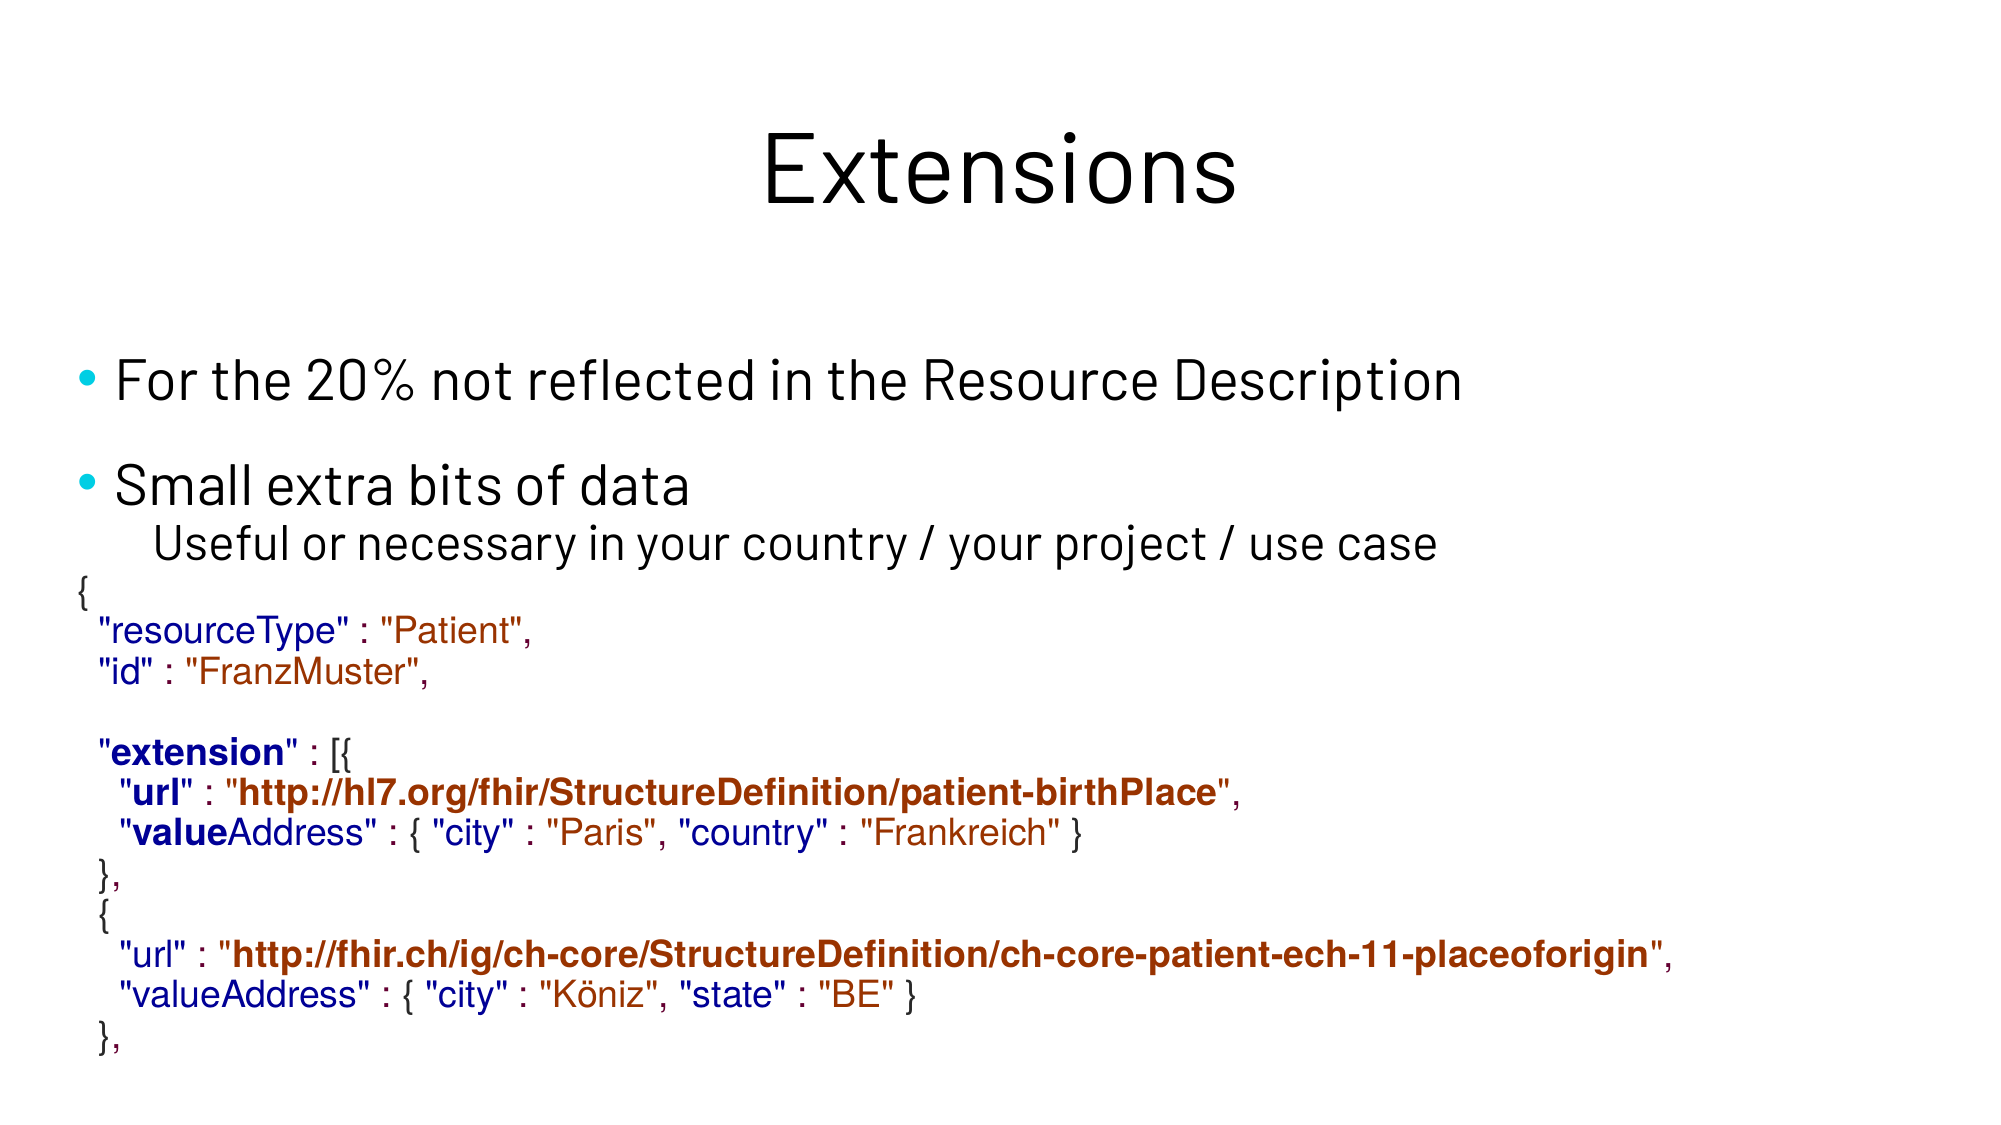

# Extensions
For the 20% not reflected in the Resource Description
Small extra bits of data
Useful or necessary in your country / your project / use case
{
  "resourceType" : "Patient",
  "id" : "FranzMuster",
 
  "extension" : [{
    "url" : "http://hl7.org/fhir/StructureDefinition/patient-birthPlace",
    "valueAddress" : { "city" : "Paris", "country" : "Frankreich" }
  },
  {
    "url" : "http://fhir.ch/ig/ch-core/StructureDefinition/ch-core-patient-ech-11-placeoforigin",
    "valueAddress" : { "city" : "Köniz", "state" : "BE" }
  },